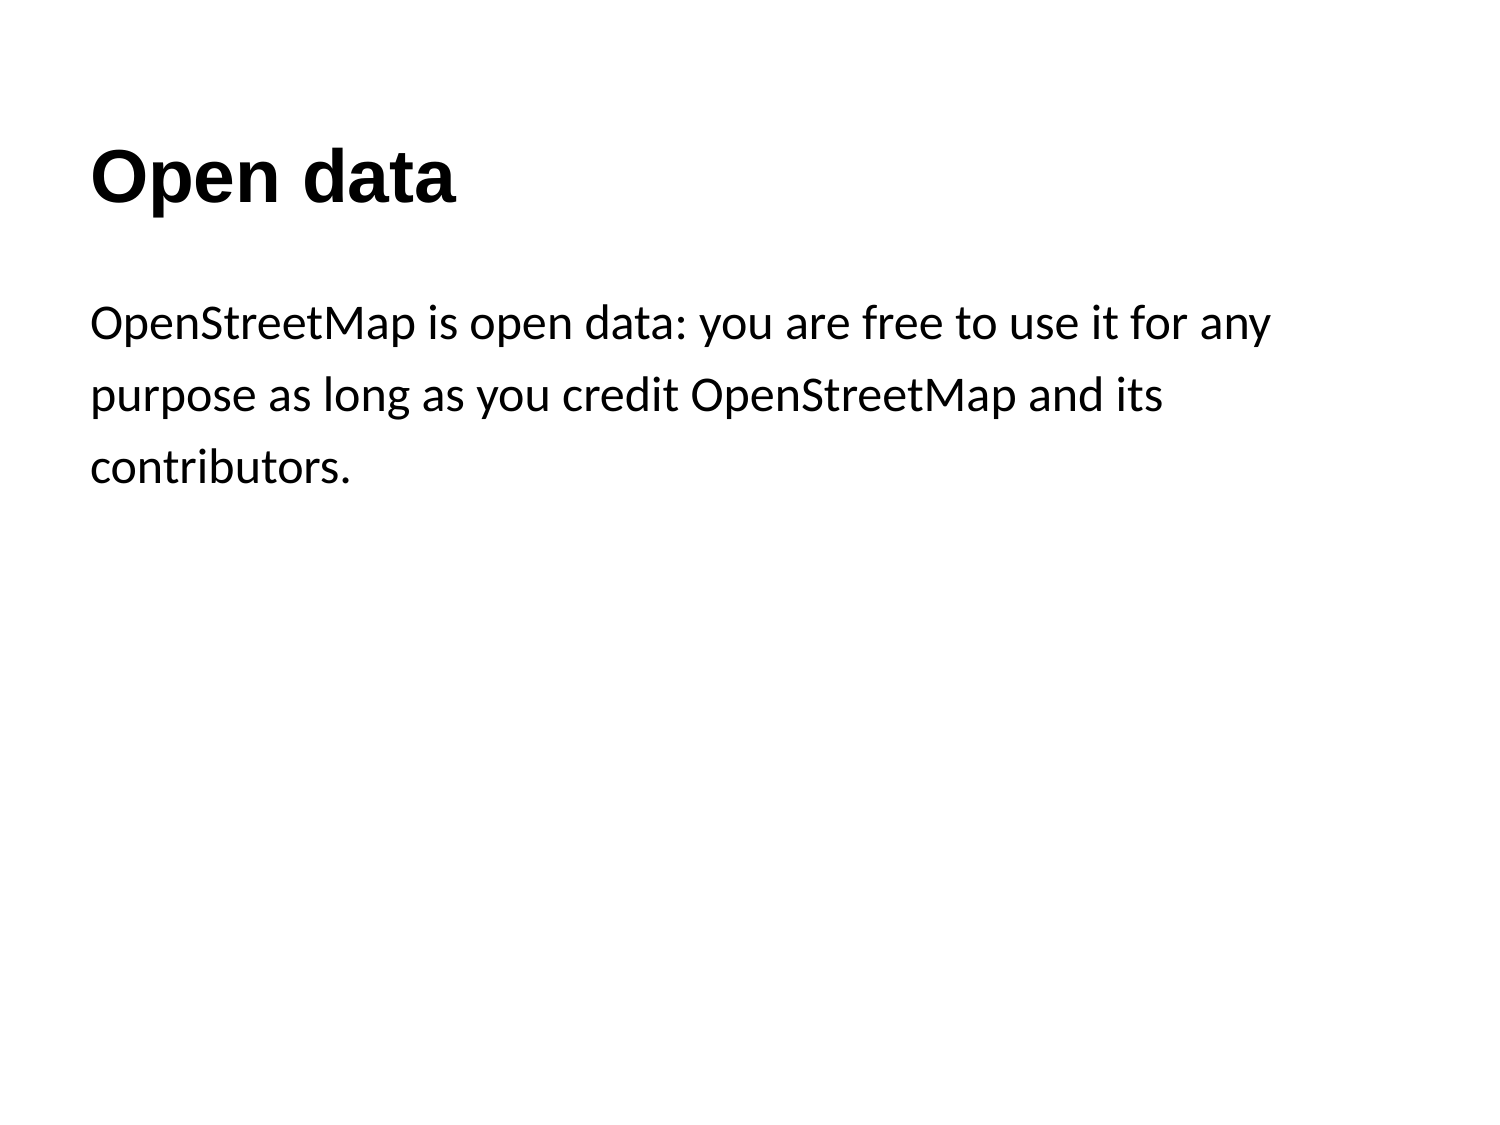

# Open data
OpenStreetMap is open data: you are free to use it for any purpose as long as you credit OpenStreetMap and its contributors.